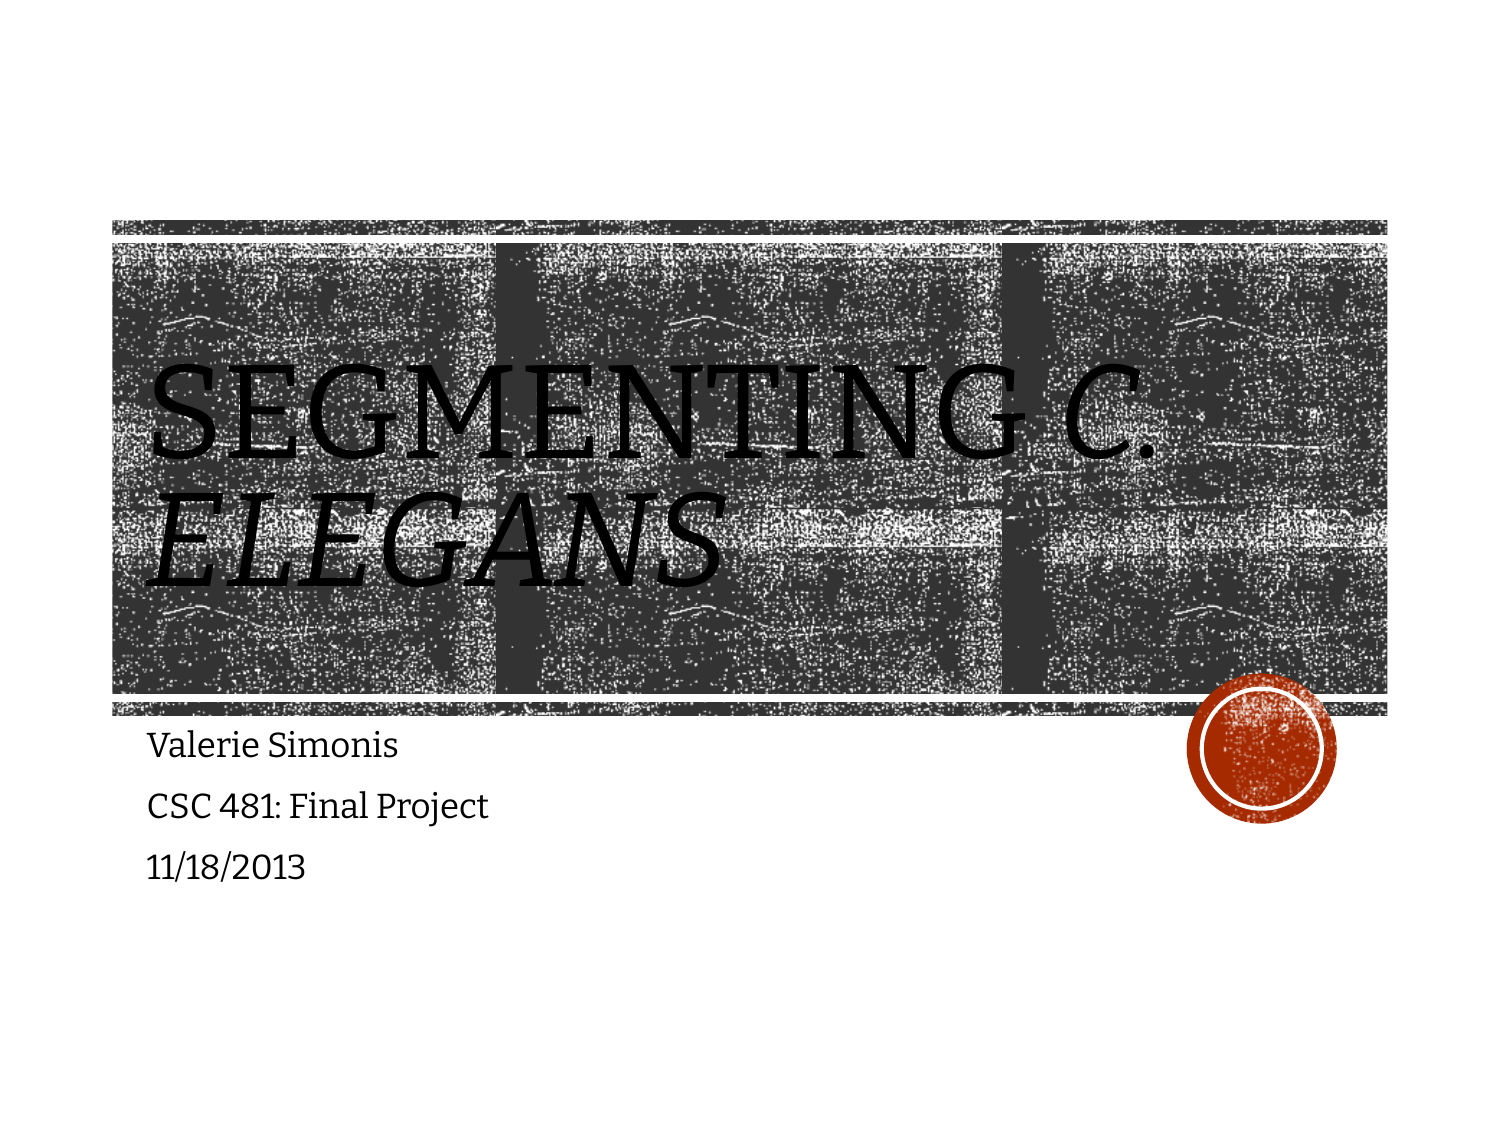

# Segmenting C. ElegAns
Valerie Simonis
CSC 481: Final Project
11/18/2013